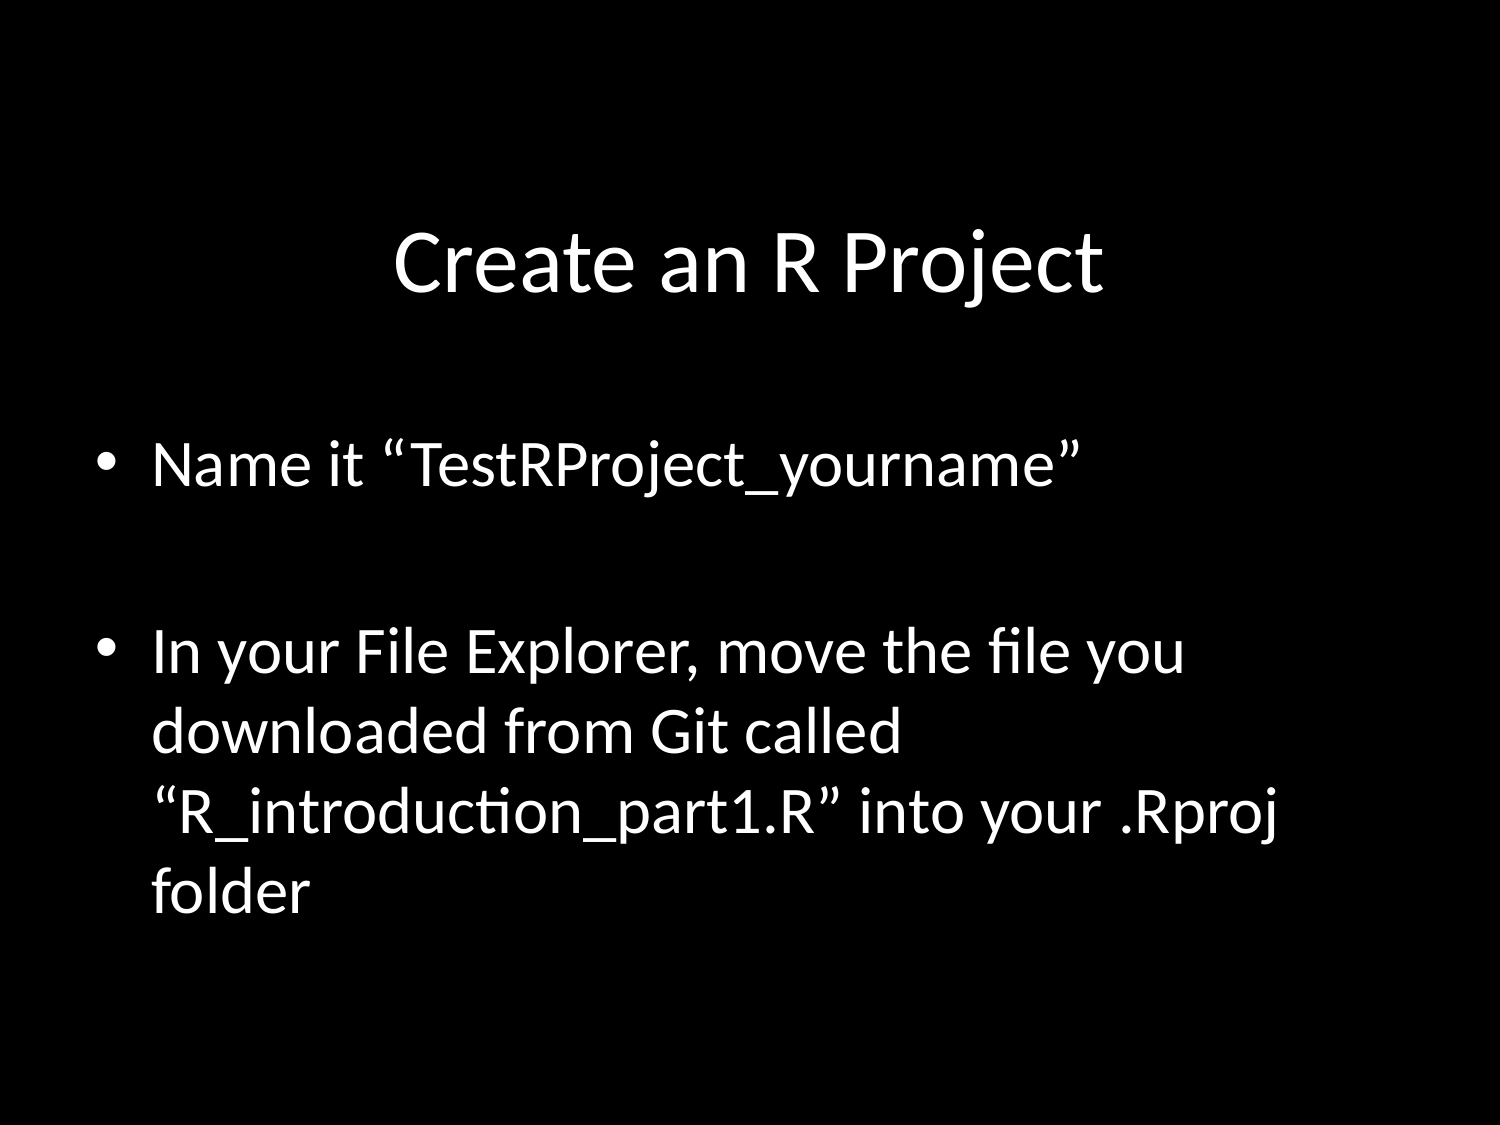

# Create an R Project
Name it “TestRProject_yourname”

In your File Explorer, move the file you downloaded from Git called “R_introduction_part1.R” into your .Rproj folder